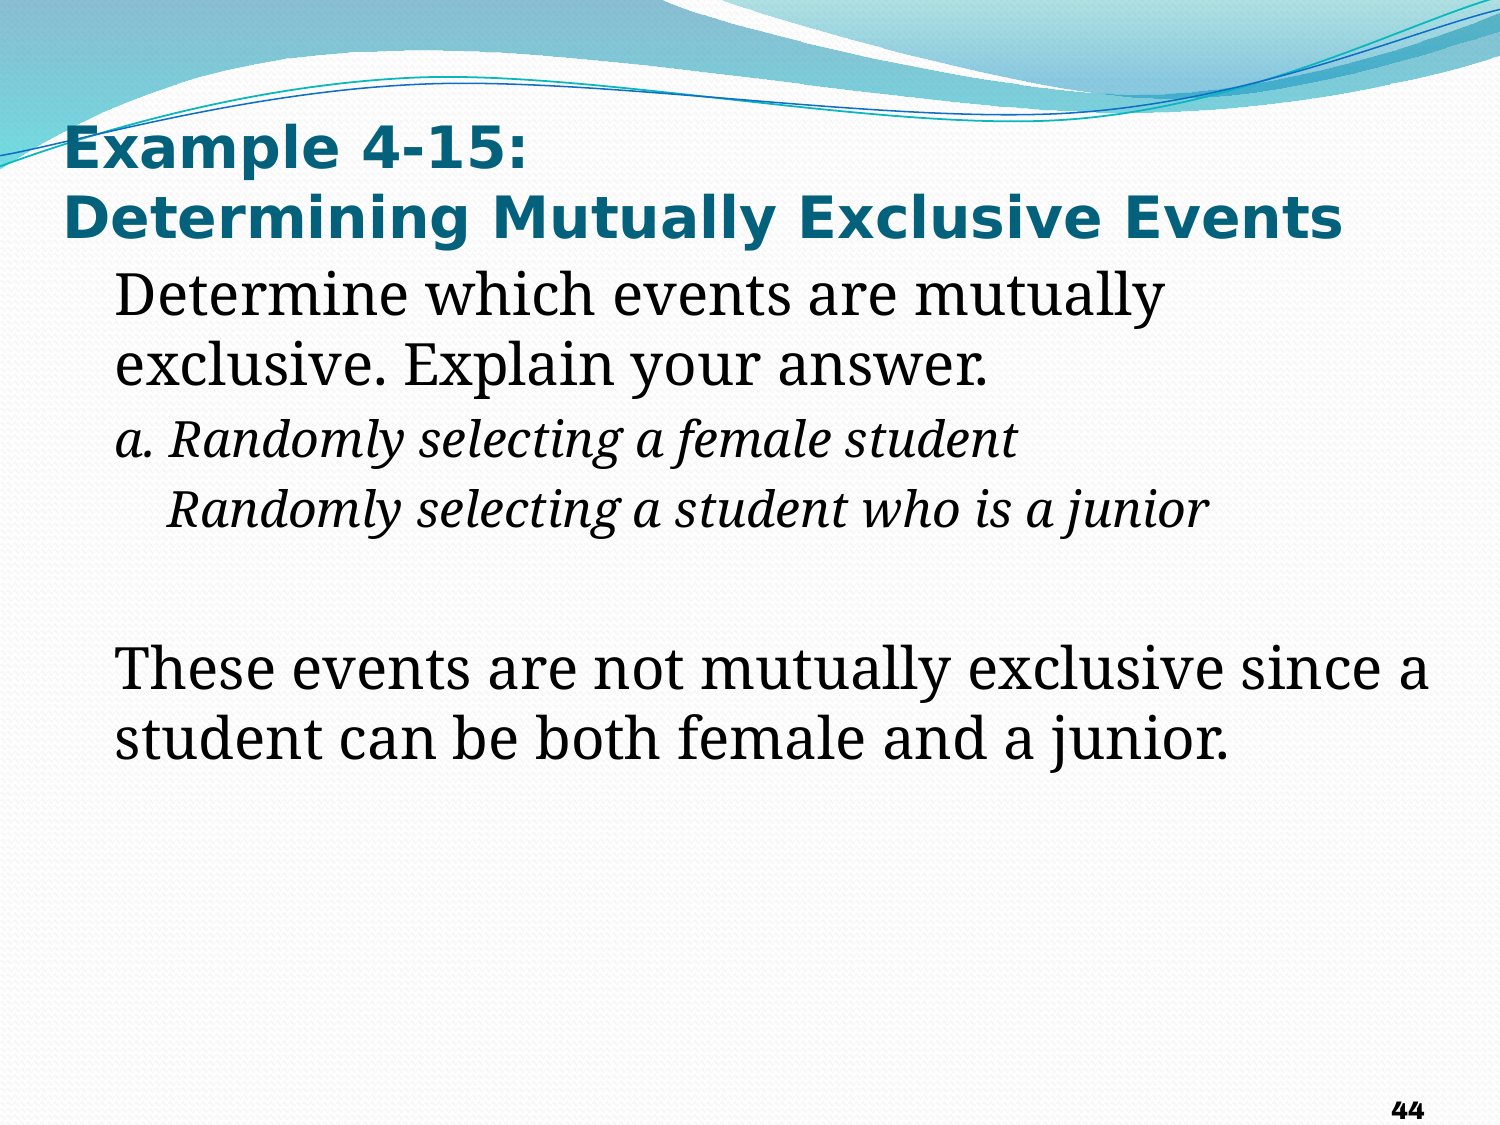

# Example 4-15: Determining Mutually Exclusive Events
Determine which events are mutually exclusive. Explain your answer.
a. Randomly selecting a female student
    Randomly selecting a student who is a junior

These events are not mutually exclusive since a student can be both female and a junior.
44